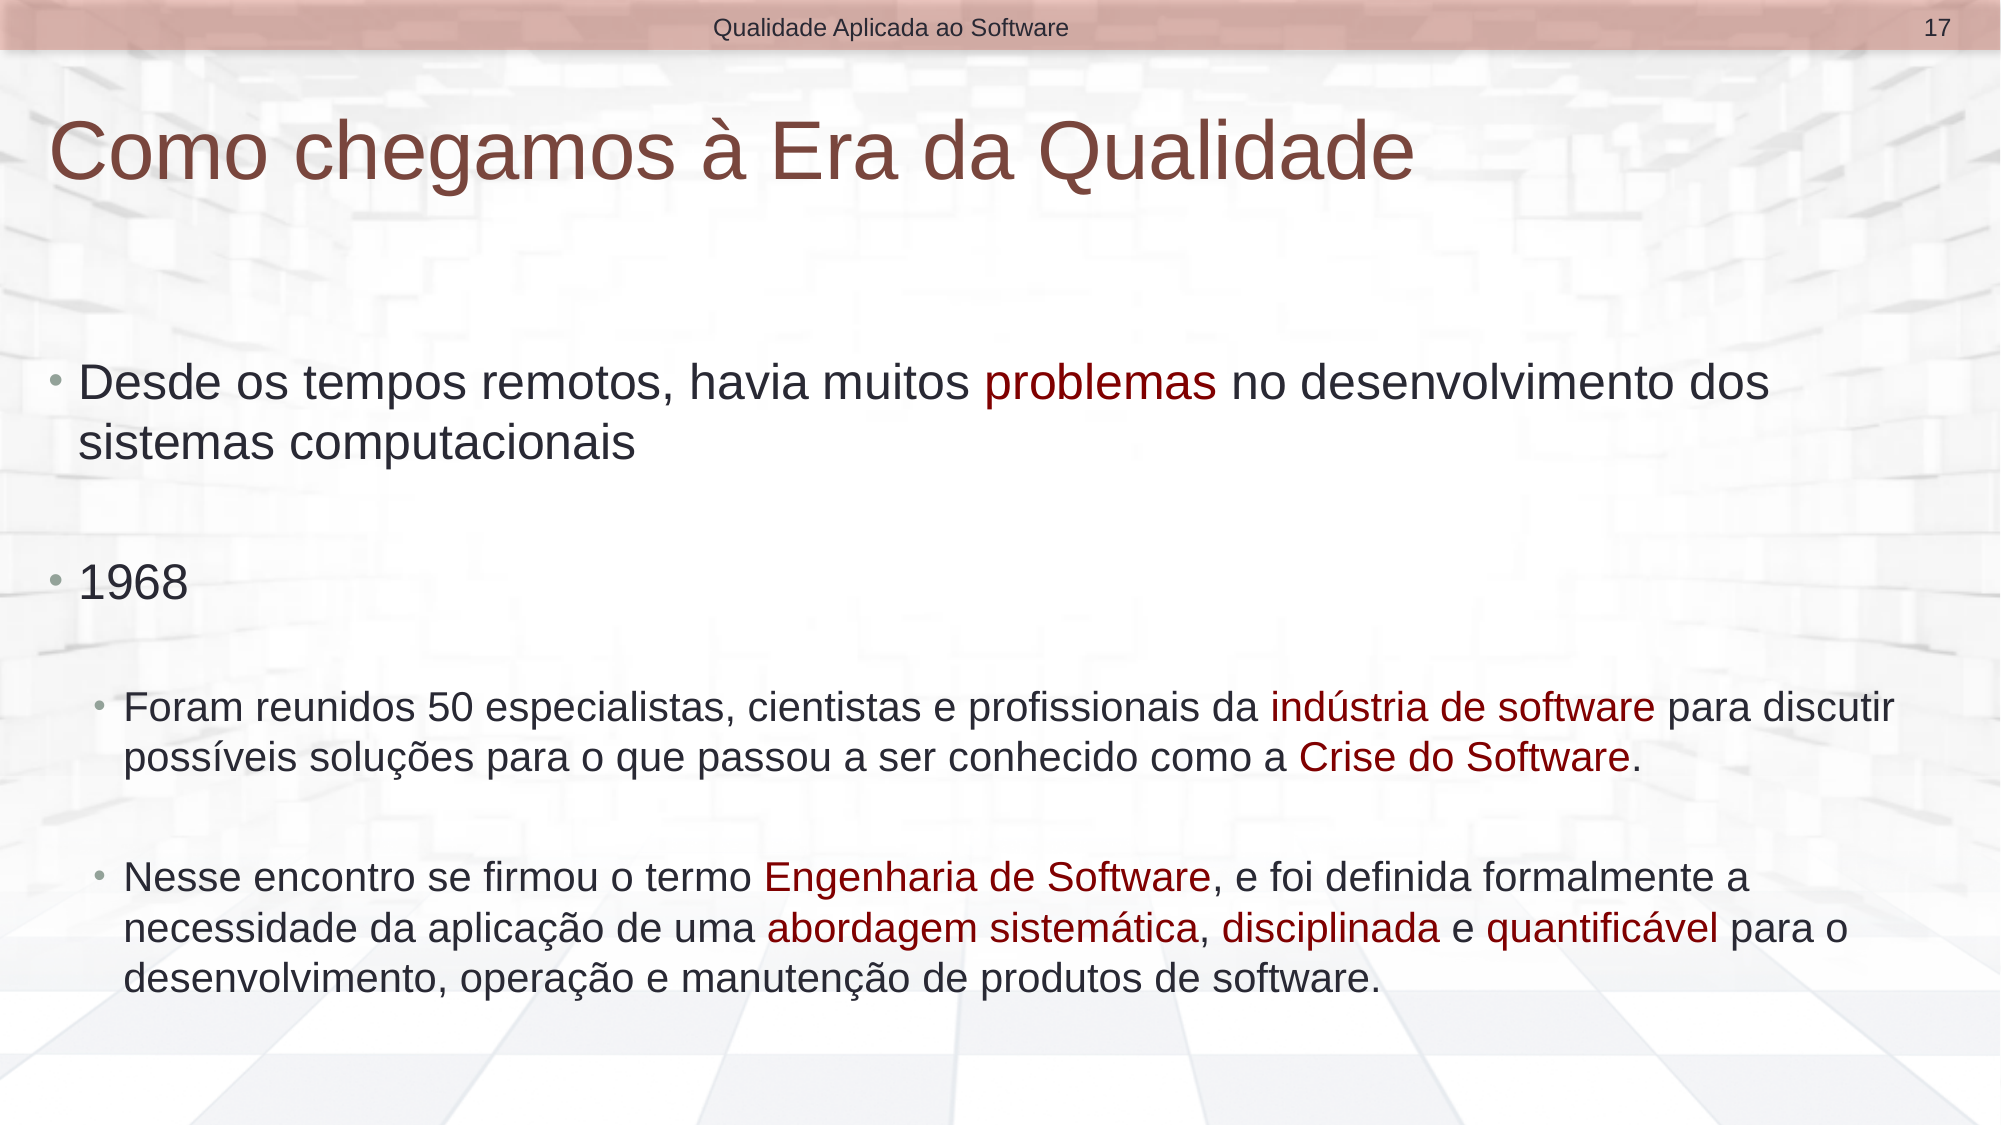

17
Qualidade Aplicada ao Software
# Como chegamos à Era da Qualidade
Desde os tempos remotos, havia muitos problemas no desenvolvimento dos sistemas computacionais

1968

Foram reunidos 50 especialistas, cientistas e profissionais da indústria de software para discutir possíveis soluções para o que passou a ser conhecido como a Crise do Software.

Nesse encontro se firmou o termo Engenharia de Software, e foi definida formalmente a necessidade da aplicação de uma abordagem sistemática, disciplinada e quantificável para o desenvolvimento, operação e manutenção de produtos de software.